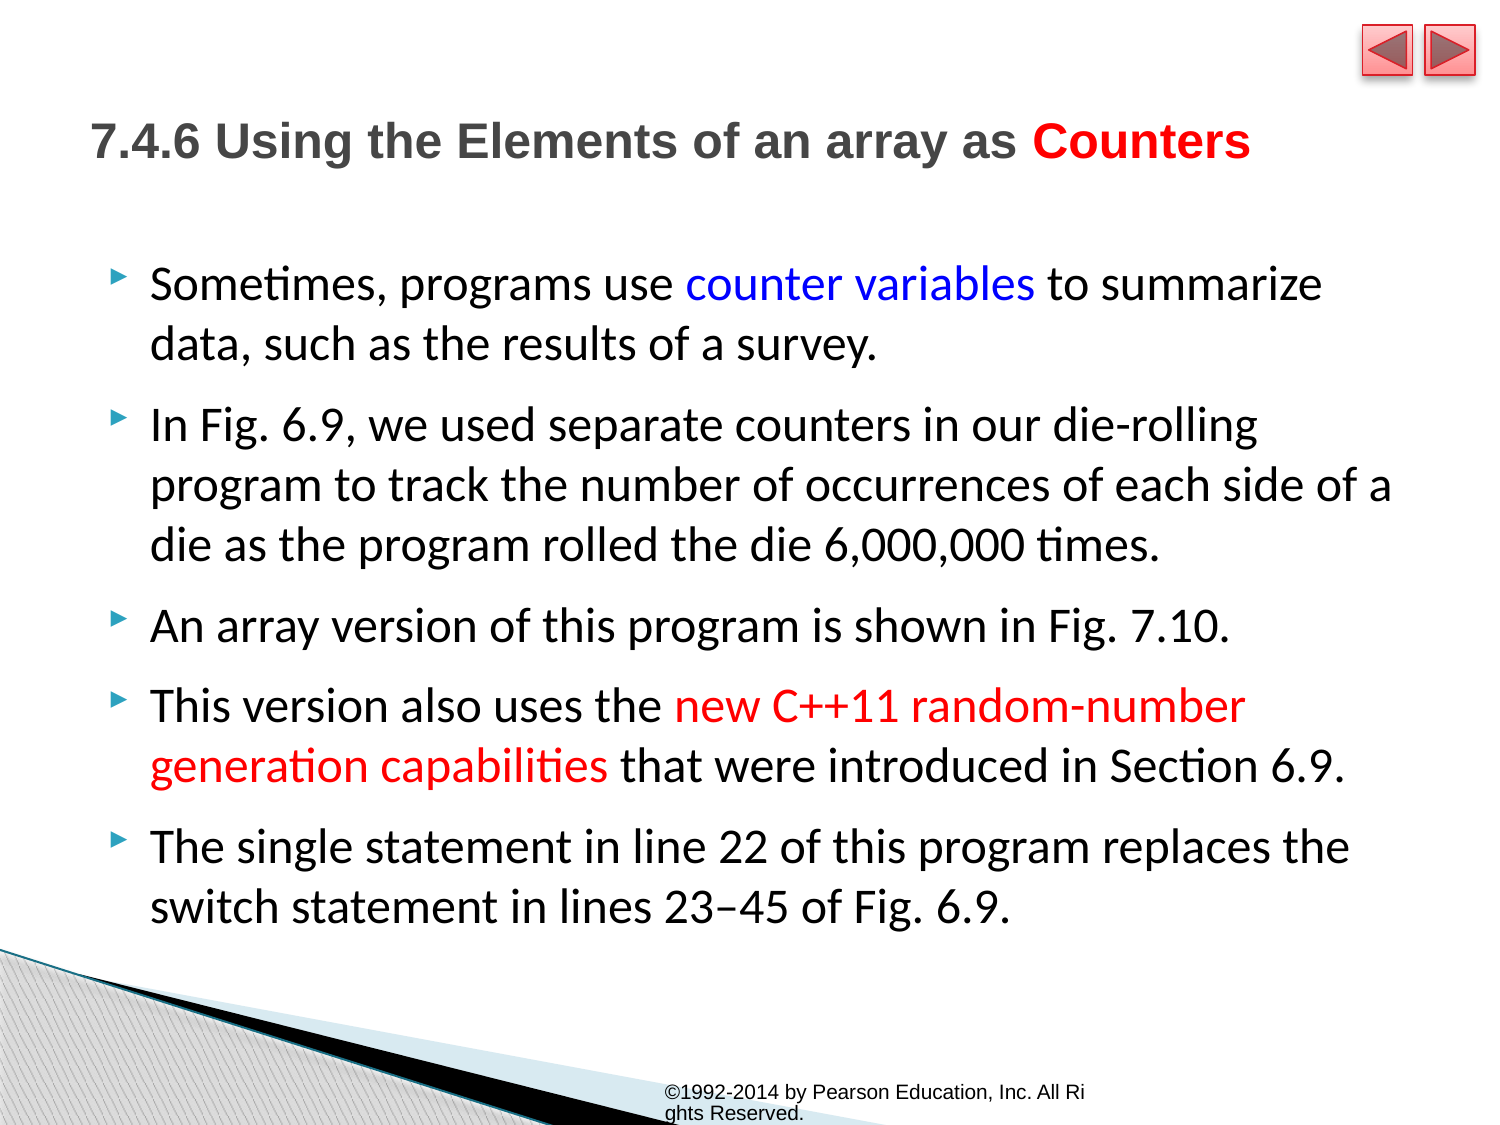

# 7.4.6 Using the Elements of an array as Counters
Sometimes, programs use counter variables to summarize data, such as the results of a survey.
In Fig. 6.9, we used separate counters in our die-rolling program to track the number of occurrences of each side of a die as the program rolled the die 6,000,000 times.
An array version of this program is shown in Fig. 7.10.
This version also uses the new C++11 random-number generation capabilities that were introduced in Section 6.9.
The single statement in line 22 of this program replaces the switch statement in lines 23–45 of Fig. 6.9.

©1992-2014 by Pearson Education, Inc. All Rights Reserved.